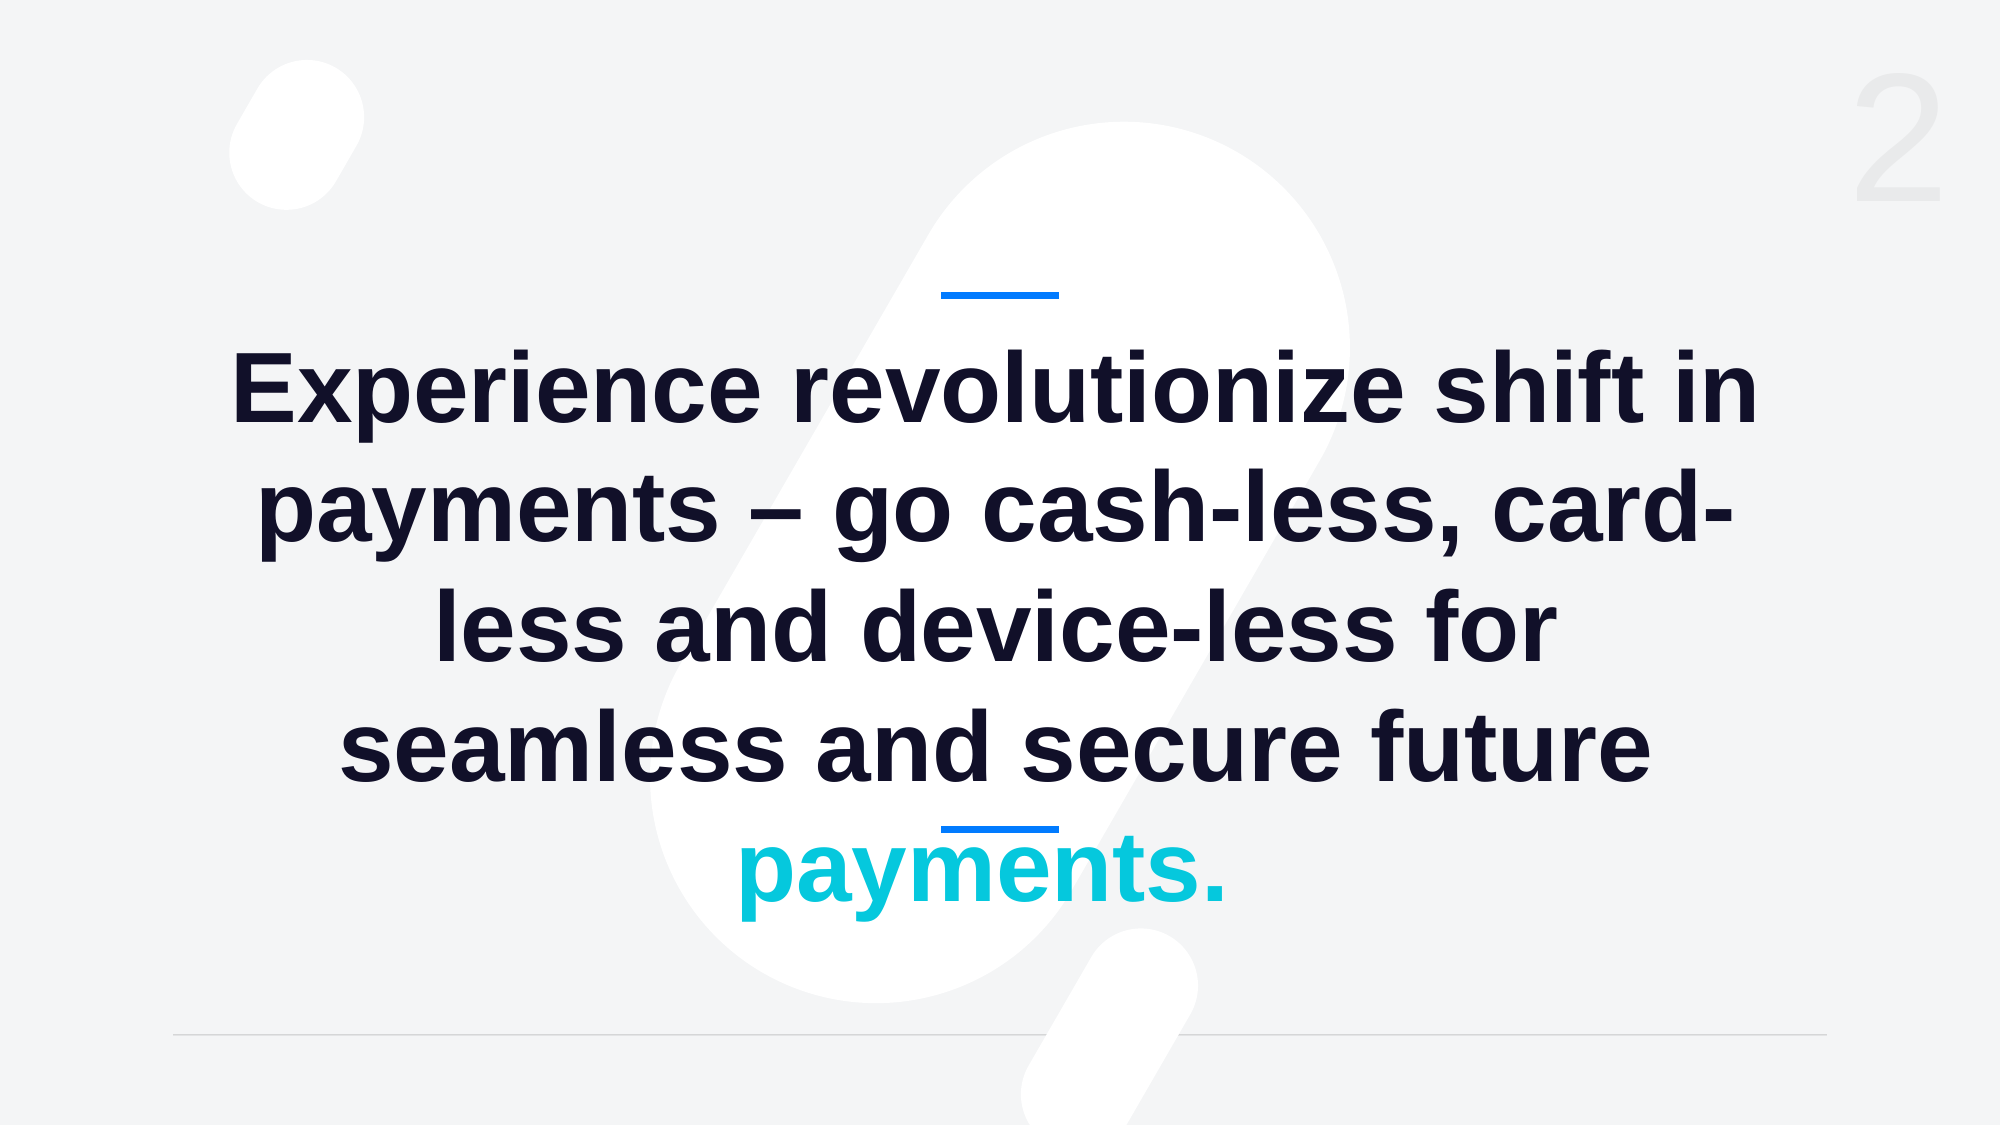

Experience revolutionize shift in payments – go cash-less, card-less and device-less for seamless and secure future payments.